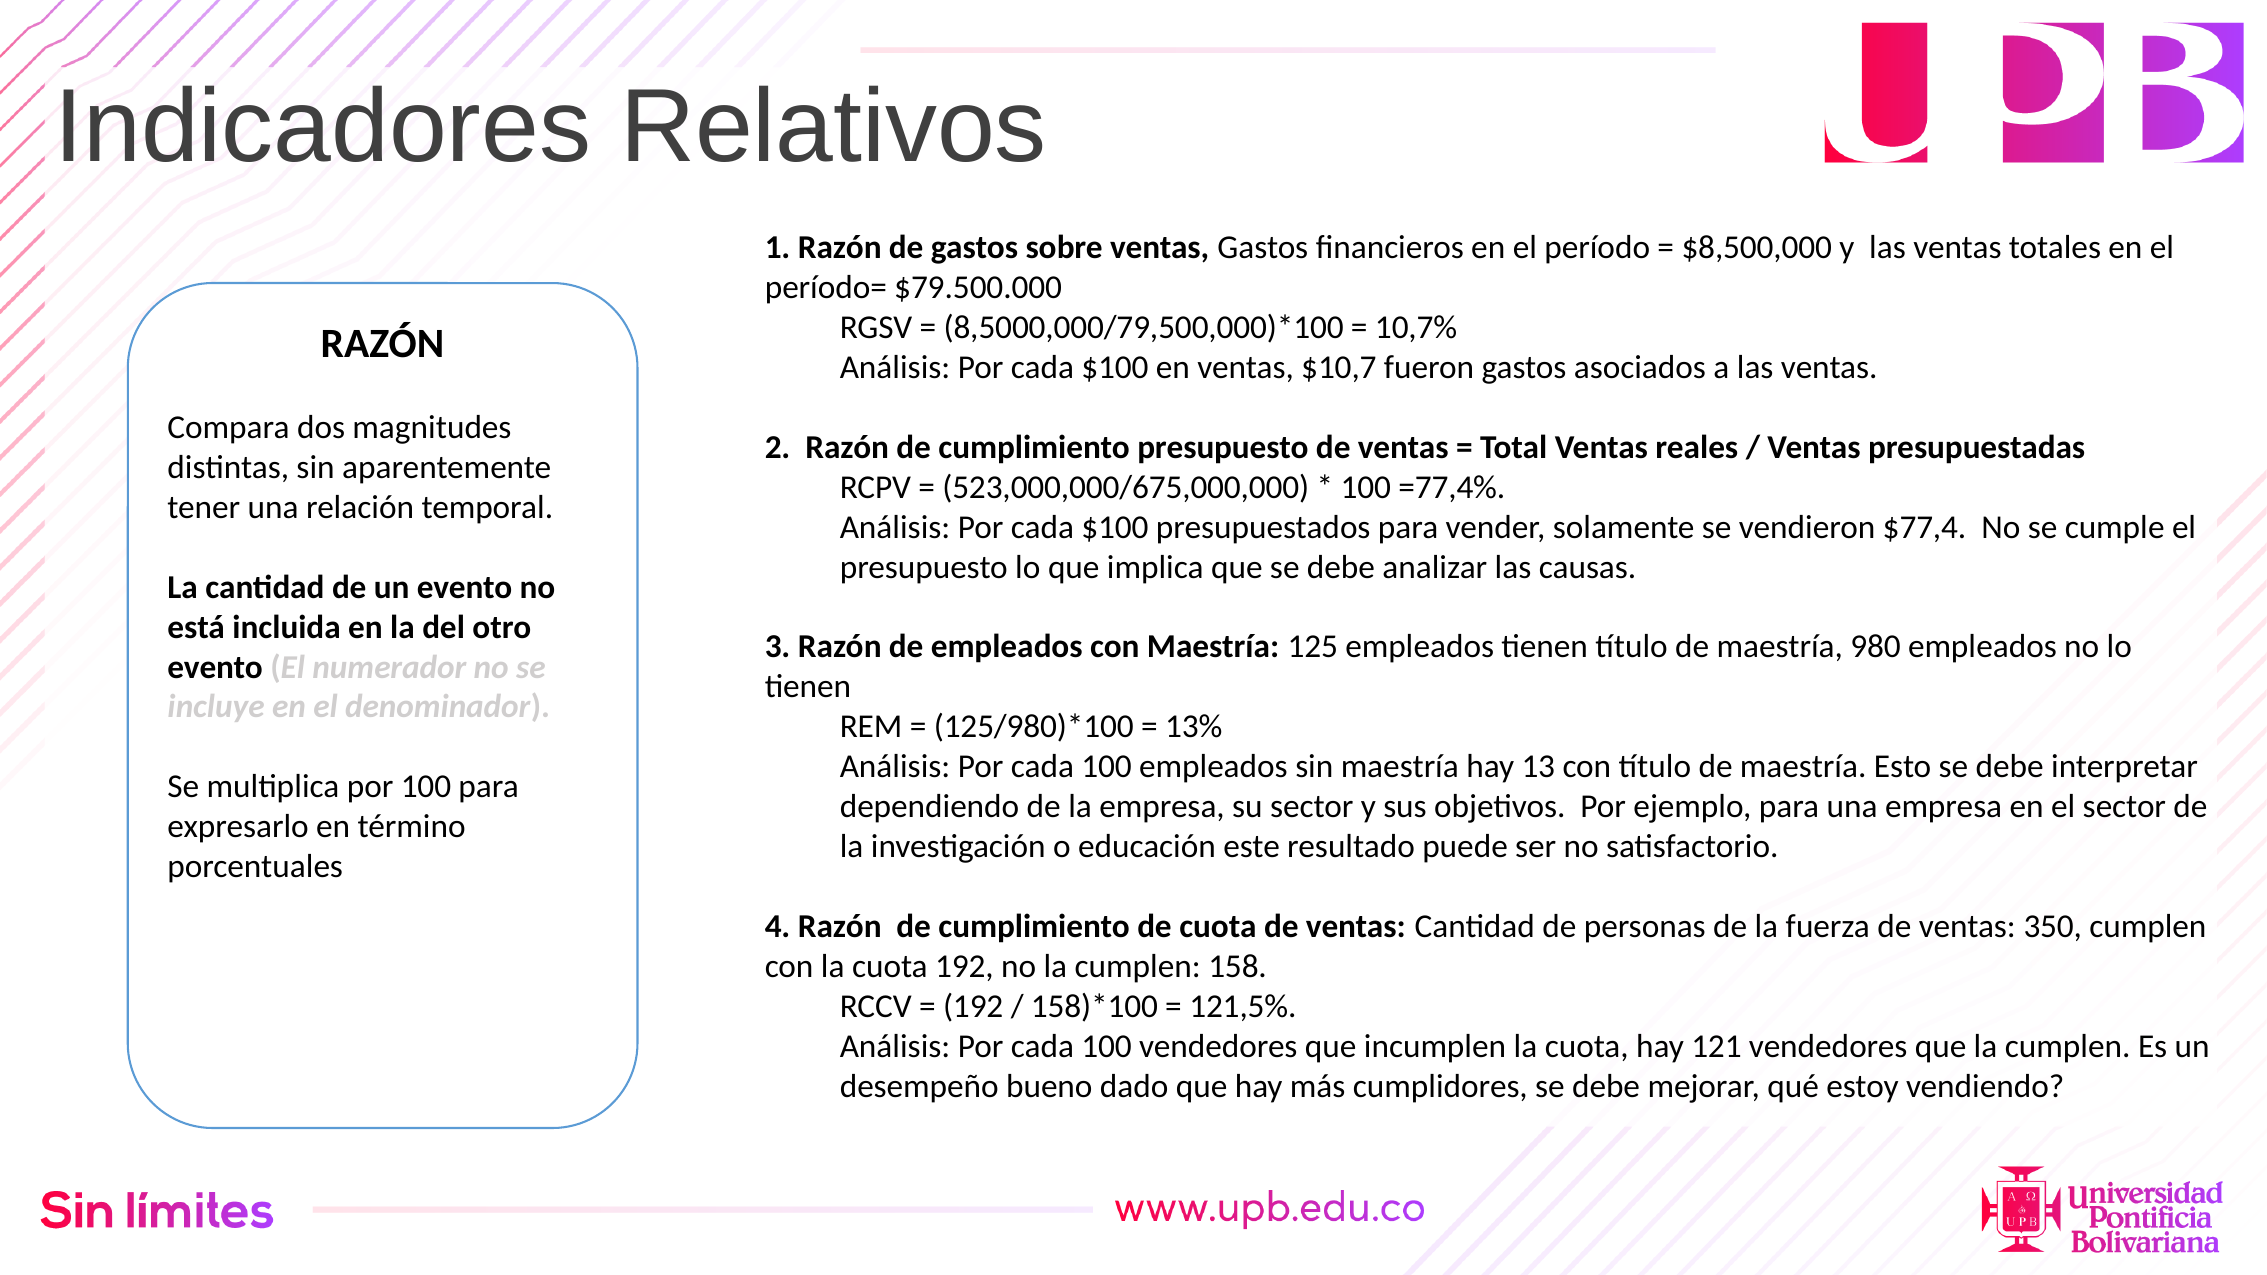

# Indicadores Relativos
1. Razón de gastos sobre ventas, Gastos financieros en el período = $8,500,000 y  las ventas totales en el período= $79.500.000
RGSV = (8,5000,000/79,500,000)*100 = 10,7%
Análisis: Por cada $100 en ventas, $10,7 fueron gastos asociados a las ventas.

2.  Razón de cumplimiento presupuesto de ventas = Total Ventas reales / Ventas presupuestadas
RCPV = (523,000,000/675,000,000) * 100 =77,4%.
Análisis: Por cada $100 presupuestados para vender, solamente se vendieron $77,4.  No se cumple el presupuesto lo que implica que se debe analizar las causas.

3. Razón de empleados con Maestría: 125 empleados tienen título de maestría, 980 empleados no lo tienen
REM = (125/980)*100 = 13%
Análisis: Por cada 100 empleados sin maestría hay 13 con título de maestría. Esto se debe interpretar dependiendo de la empresa, su sector y sus objetivos.  Por ejemplo, para una empresa en el sector de la investigación o educación este resultado puede ser no satisfactorio.

4. Razón  de cumplimiento de cuota de ventas: Cantidad de personas de la fuerza de ventas: 350, cumplen con la cuota 192, no la cumplen: 158.
RCCV = (192 / 158)*100 = 121,5%.
Análisis: Por cada 100 vendedores que incumplen la cuota, hay 121 vendedores que la cumplen. Es un desempeño bueno dado que hay más cumplidores, se debe mejorar, qué estoy vendiendo?
RAZÓN

Compara dos magnitudes distintas, sin aparentemente tener una relación temporal.

La cantidad de un evento no está incluida en la del otro evento (El numerador no se incluye en el denominador).

Se multiplica por 100 para expresarlo en término porcentuales